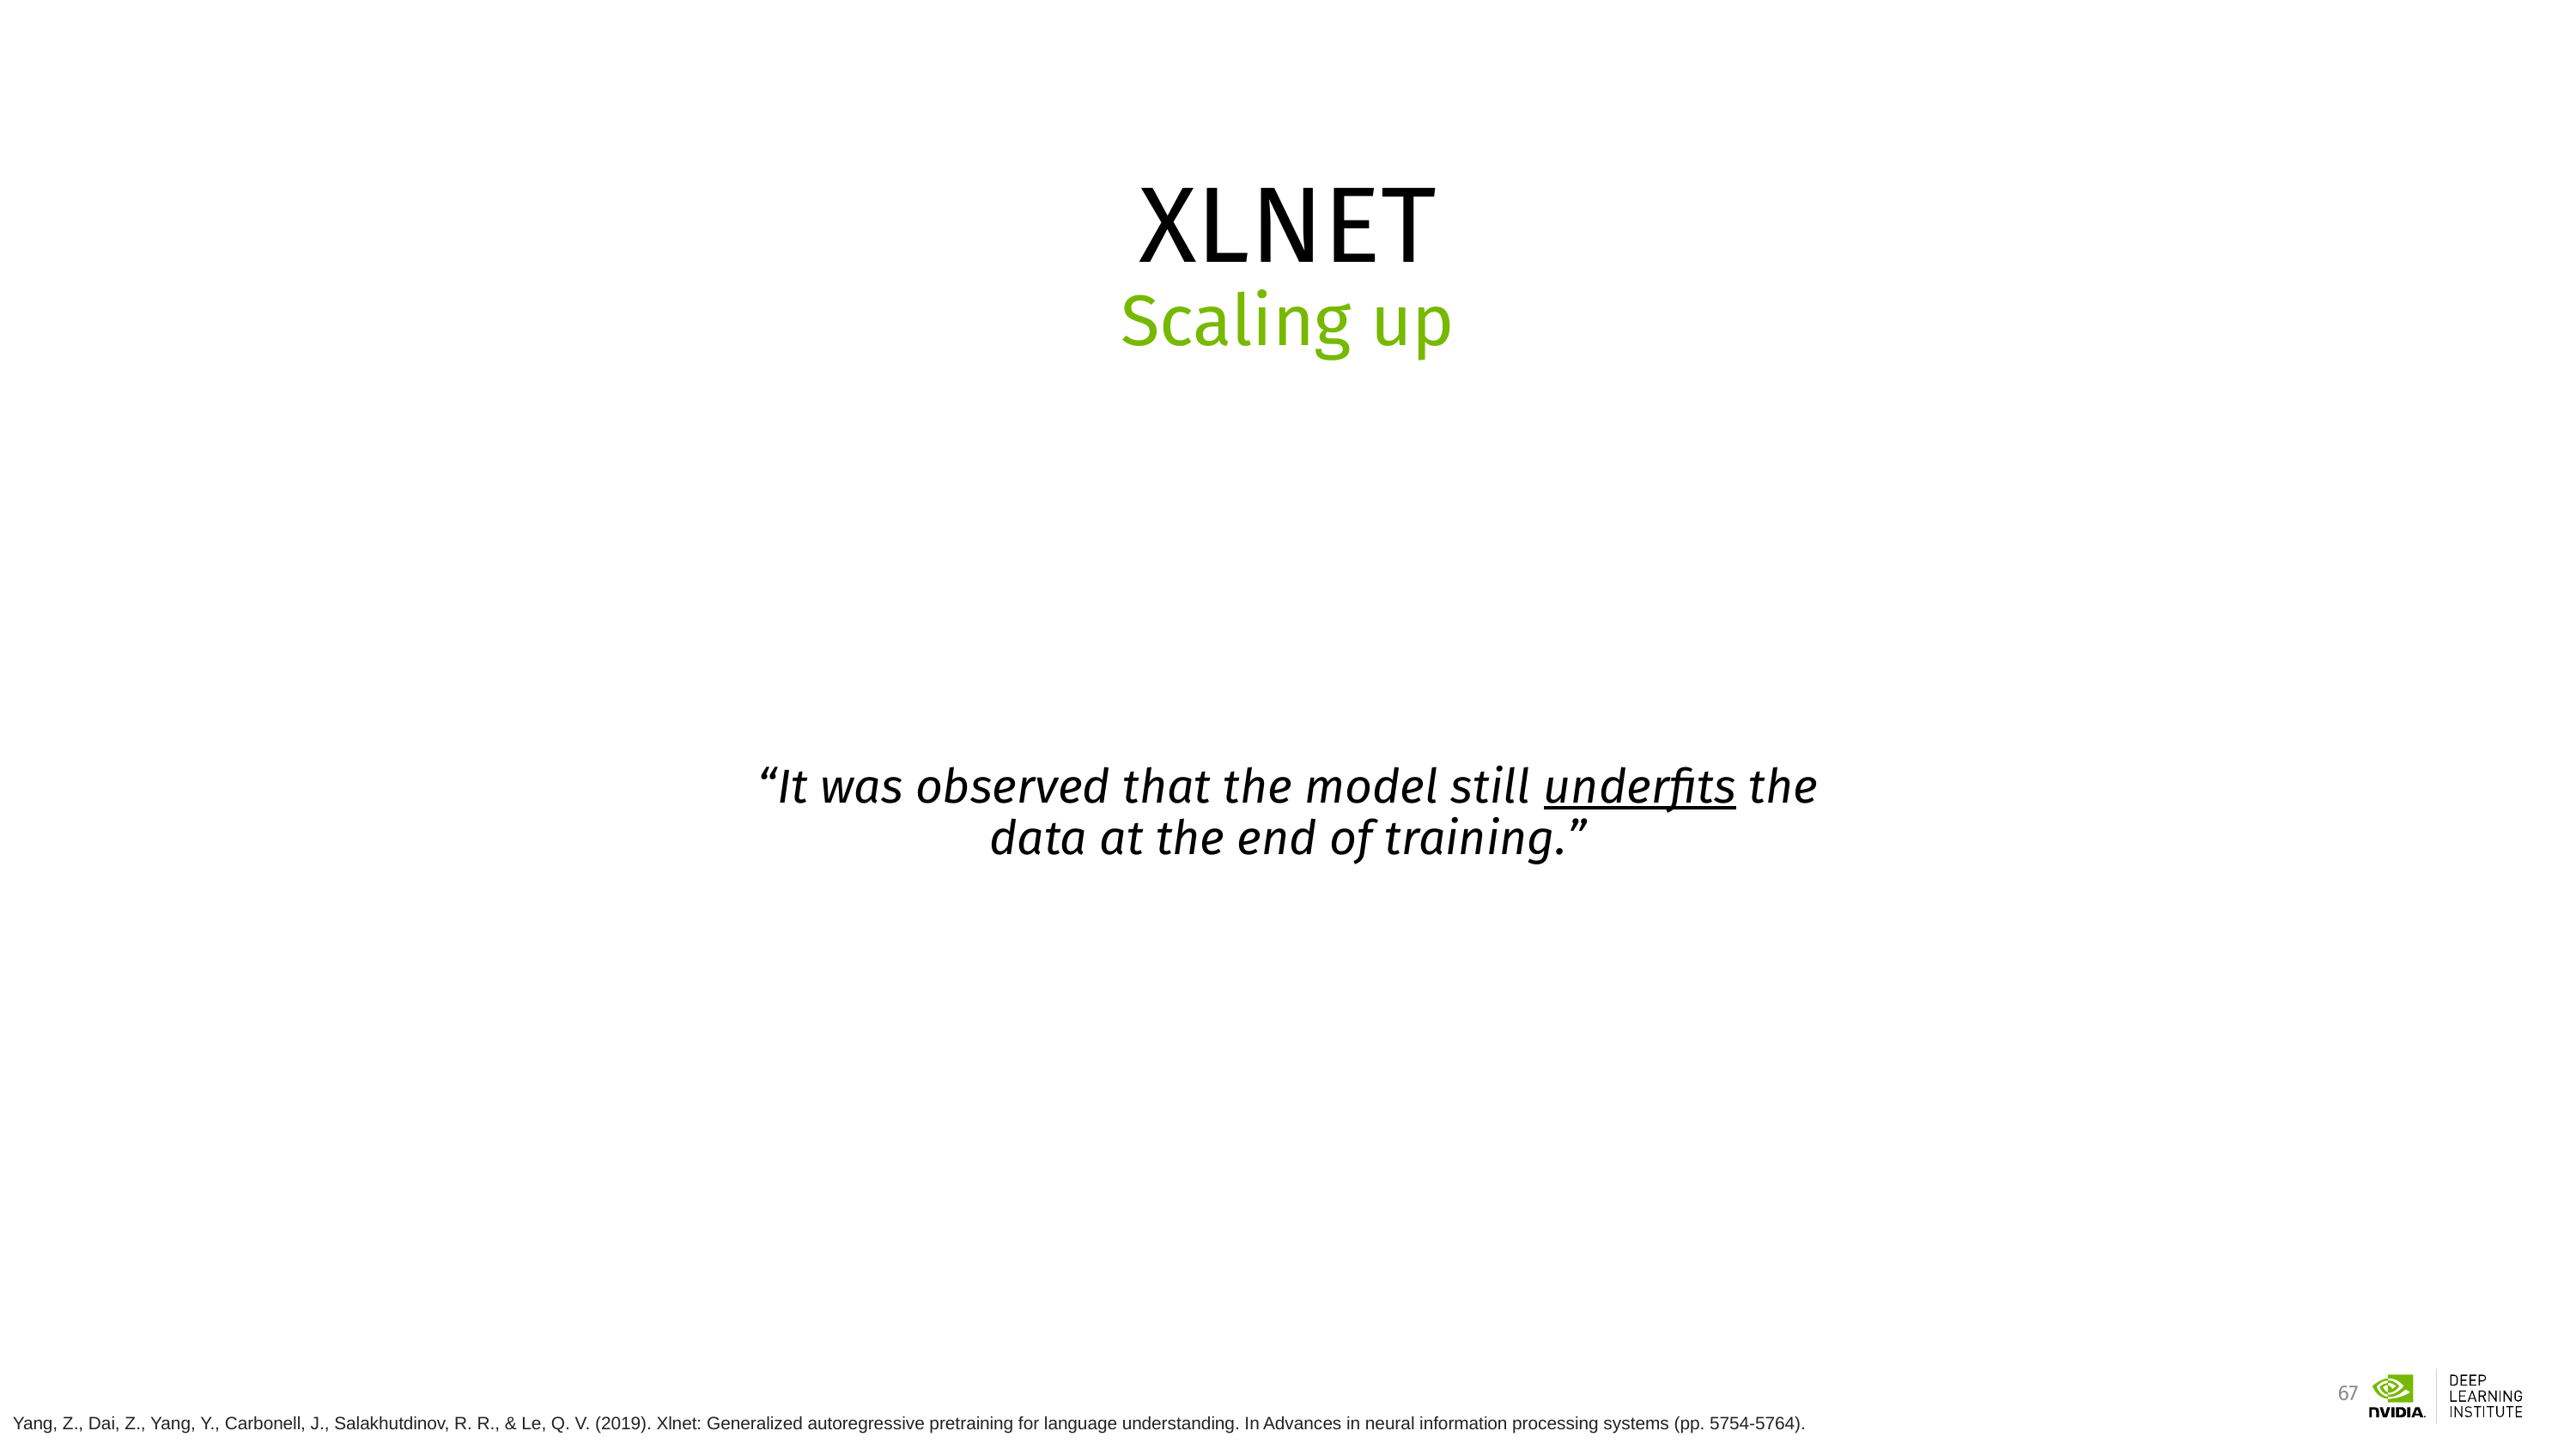

# XLNET
Scaling up
“It was observed that the model still underfits the data at the end of training.”
Yang, Z., Dai, Z., Yang, Y., Carbonell, J., Salakhutdinov, R. R., & Le, Q. V. (2019). Xlnet: Generalized autoregressive pretraining for language understanding. In Advances in neural information processing systems (pp. 5754-5764).